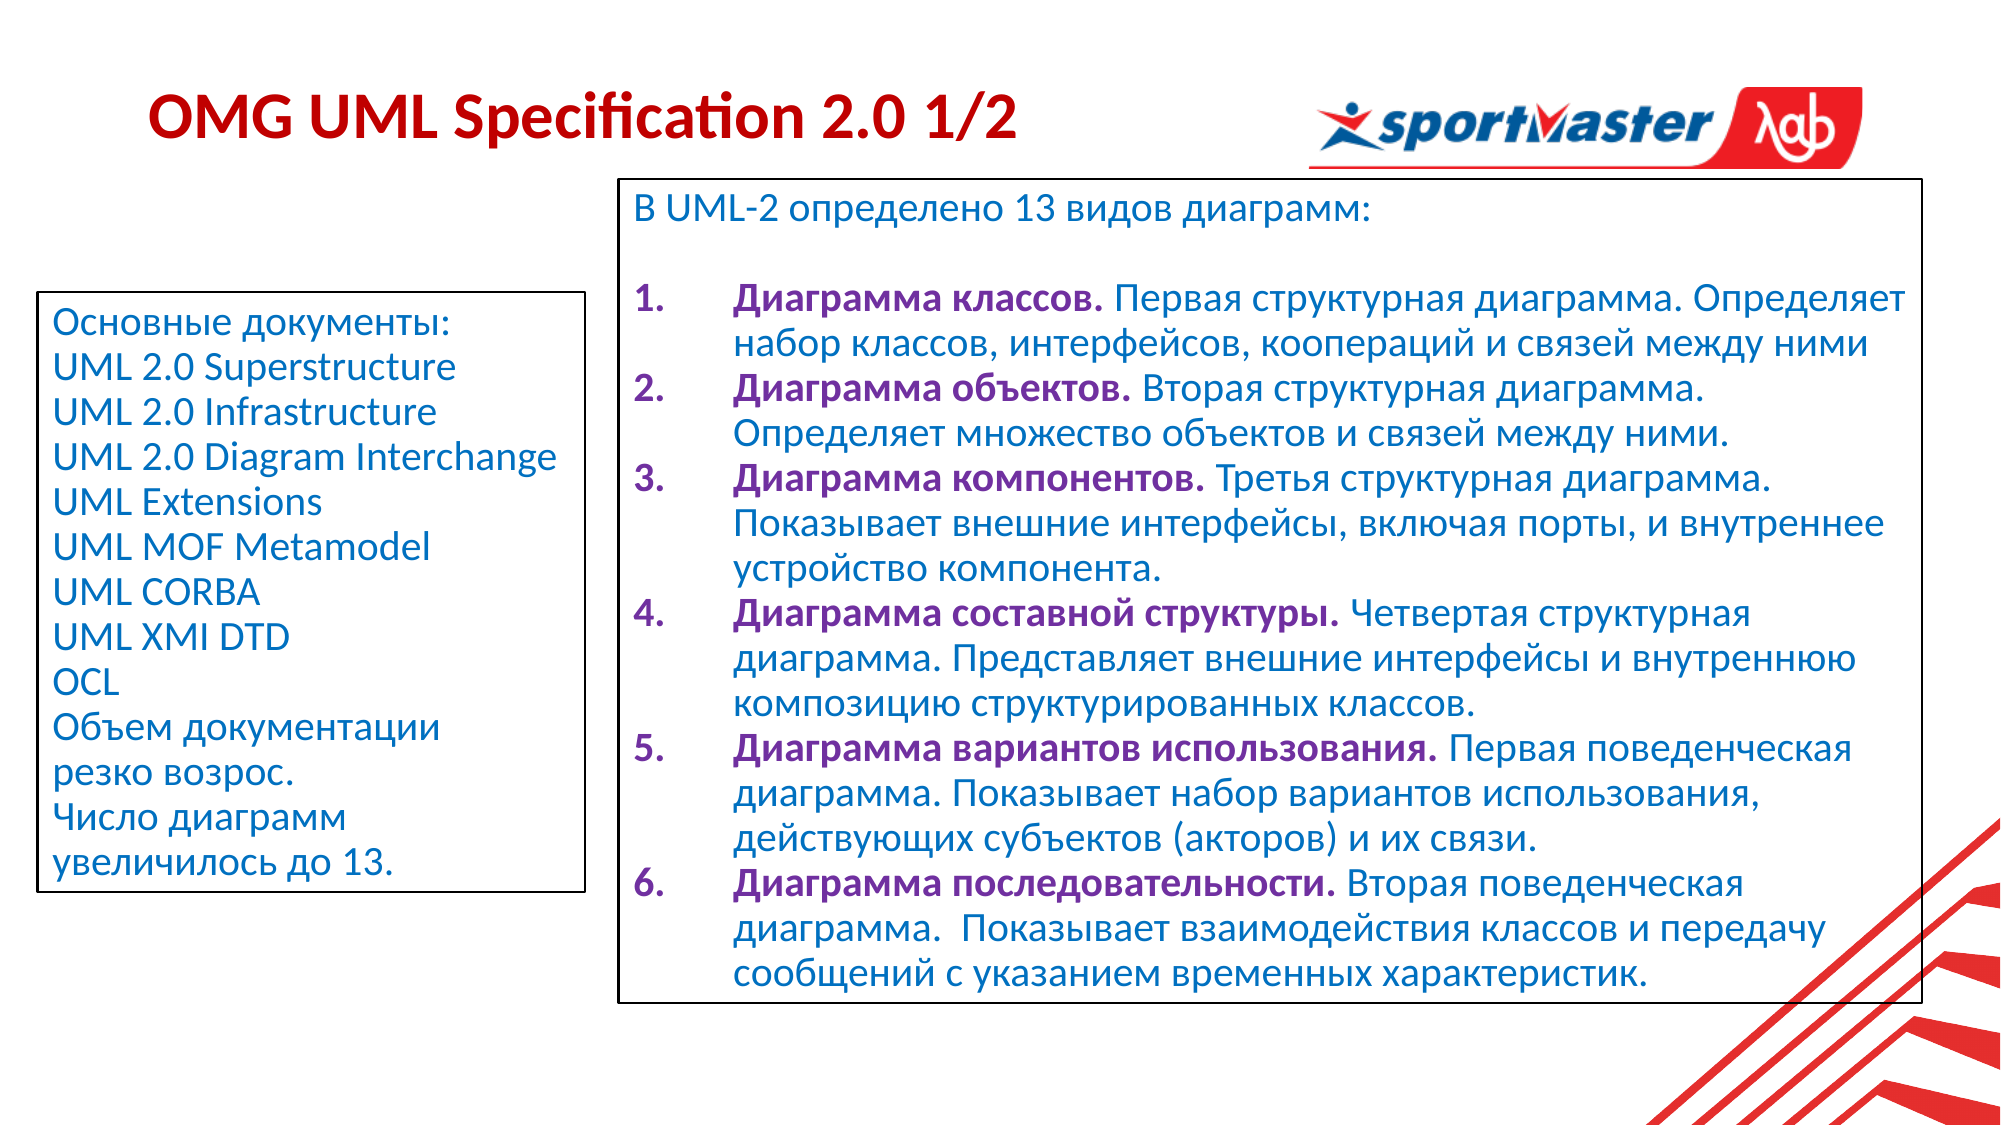

OMG UML Specification 2.0 1/2
В UML-2 определено 13 видов диаграмм:

Диаграмма классов. Первая структурная диаграмма. Определяет набор классов, интерфейсов, коопераций и связей между ними
Диаграмма объектов. Вторая структурная диаграмма. Определяет множество объектов и связей между ними.
Диаграмма компонентов. Третья структурная диаграмма. Показывает внешние интерфейсы, включая порты, и внутреннее устройство компонента.
Диаграмма составной структуры. Четвертая структурная диаграмма. Представляет внешние интерфейсы и внутреннюю композицию структурированных классов.
Диаграмма вариантов использования. Первая поведенческая диаграмма. Показывает набор вариантов использования, действующих субъектов (акторов) и их связи.
Диаграмма последовательности. Вторая поведенческая диаграмма.  Показывает взаимодействия классов и передачу сообщений с указанием временных характеристик.

Основные документы:
UML 2.0 Superstructure
UML 2.0 Infrastructure
UML 2.0 Diagram Interchange
UML Extensions
UML MOF Metamodel
UML CORBA
UML XMI DTD
OCL
Объем документации
резко возрос.
Число диаграмм
увеличилось до 13.